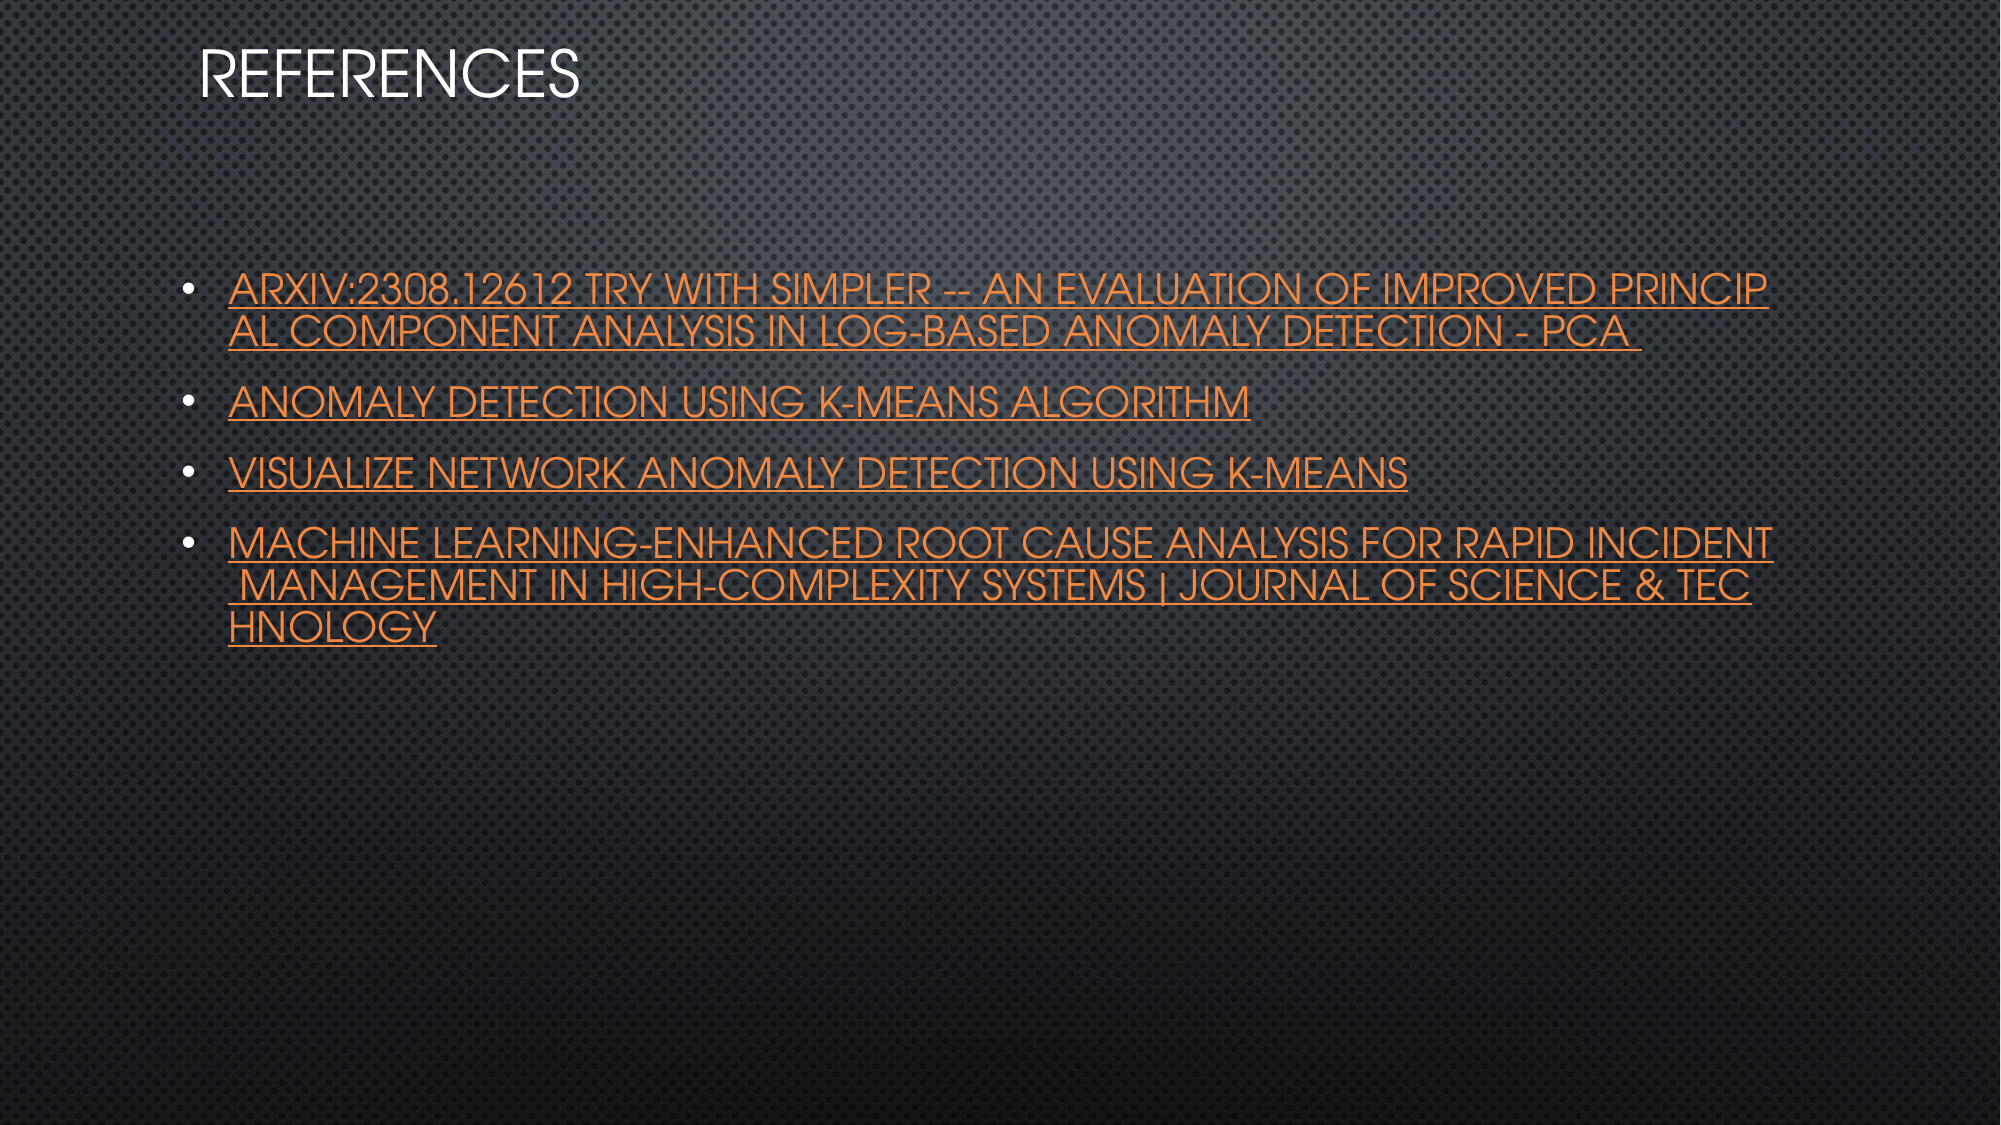

# References
arXiv:2308.12612 Try with Simpler -- An Evaluation of Improved Principal Component Analysis in Log-based Anomaly Detection - PCA
Anomaly Detection using K-Means Algorithm
VISUALIZE NETWORK ANOMALY DETECTION USING K-MEANS
Machine Learning-Enhanced Root Cause Analysis for Rapid Incident Management in High-Complexity Systems | Journal of Science & Technology